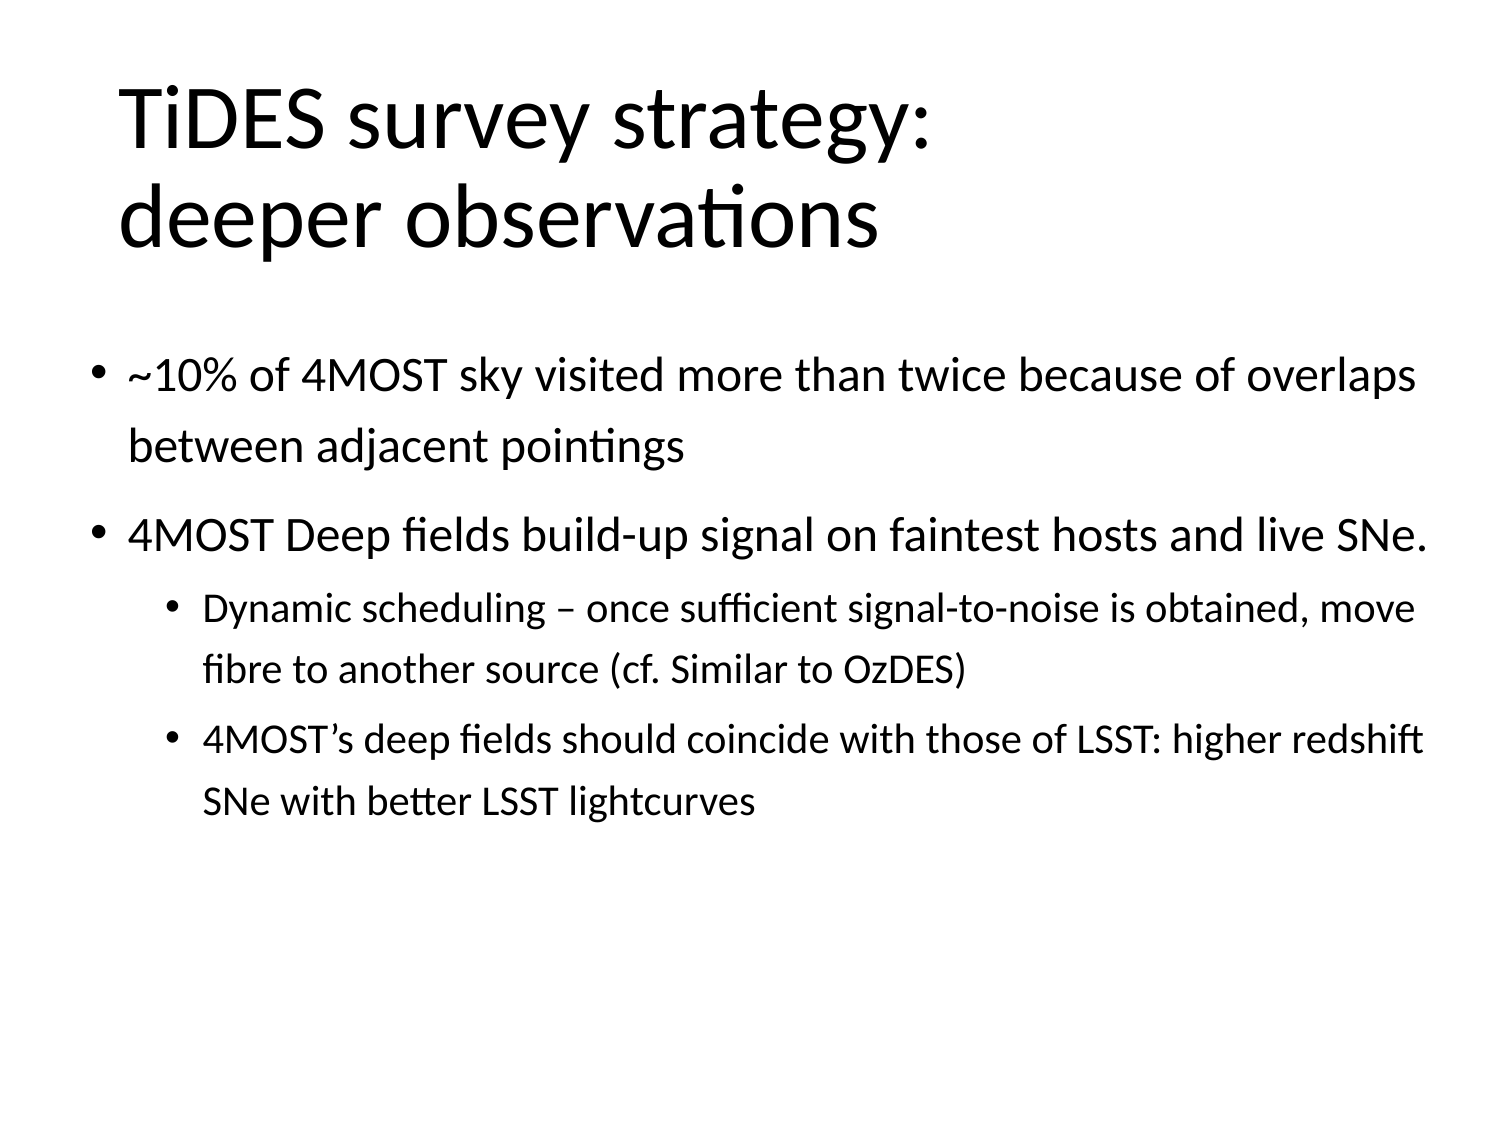

# TiDES survey strategy: deeper observations
~10% of 4MOST sky visited more than twice because of overlaps between adjacent pointings
4MOST Deep fields build-up signal on faintest hosts and live SNe.
Dynamic scheduling – once sufficient signal-to-noise is obtained, move fibre to another source (cf. Similar to OzDES)
4MOST’s deep fields should coincide with those of LSST: higher redshift SNe with better LSST lightcurves